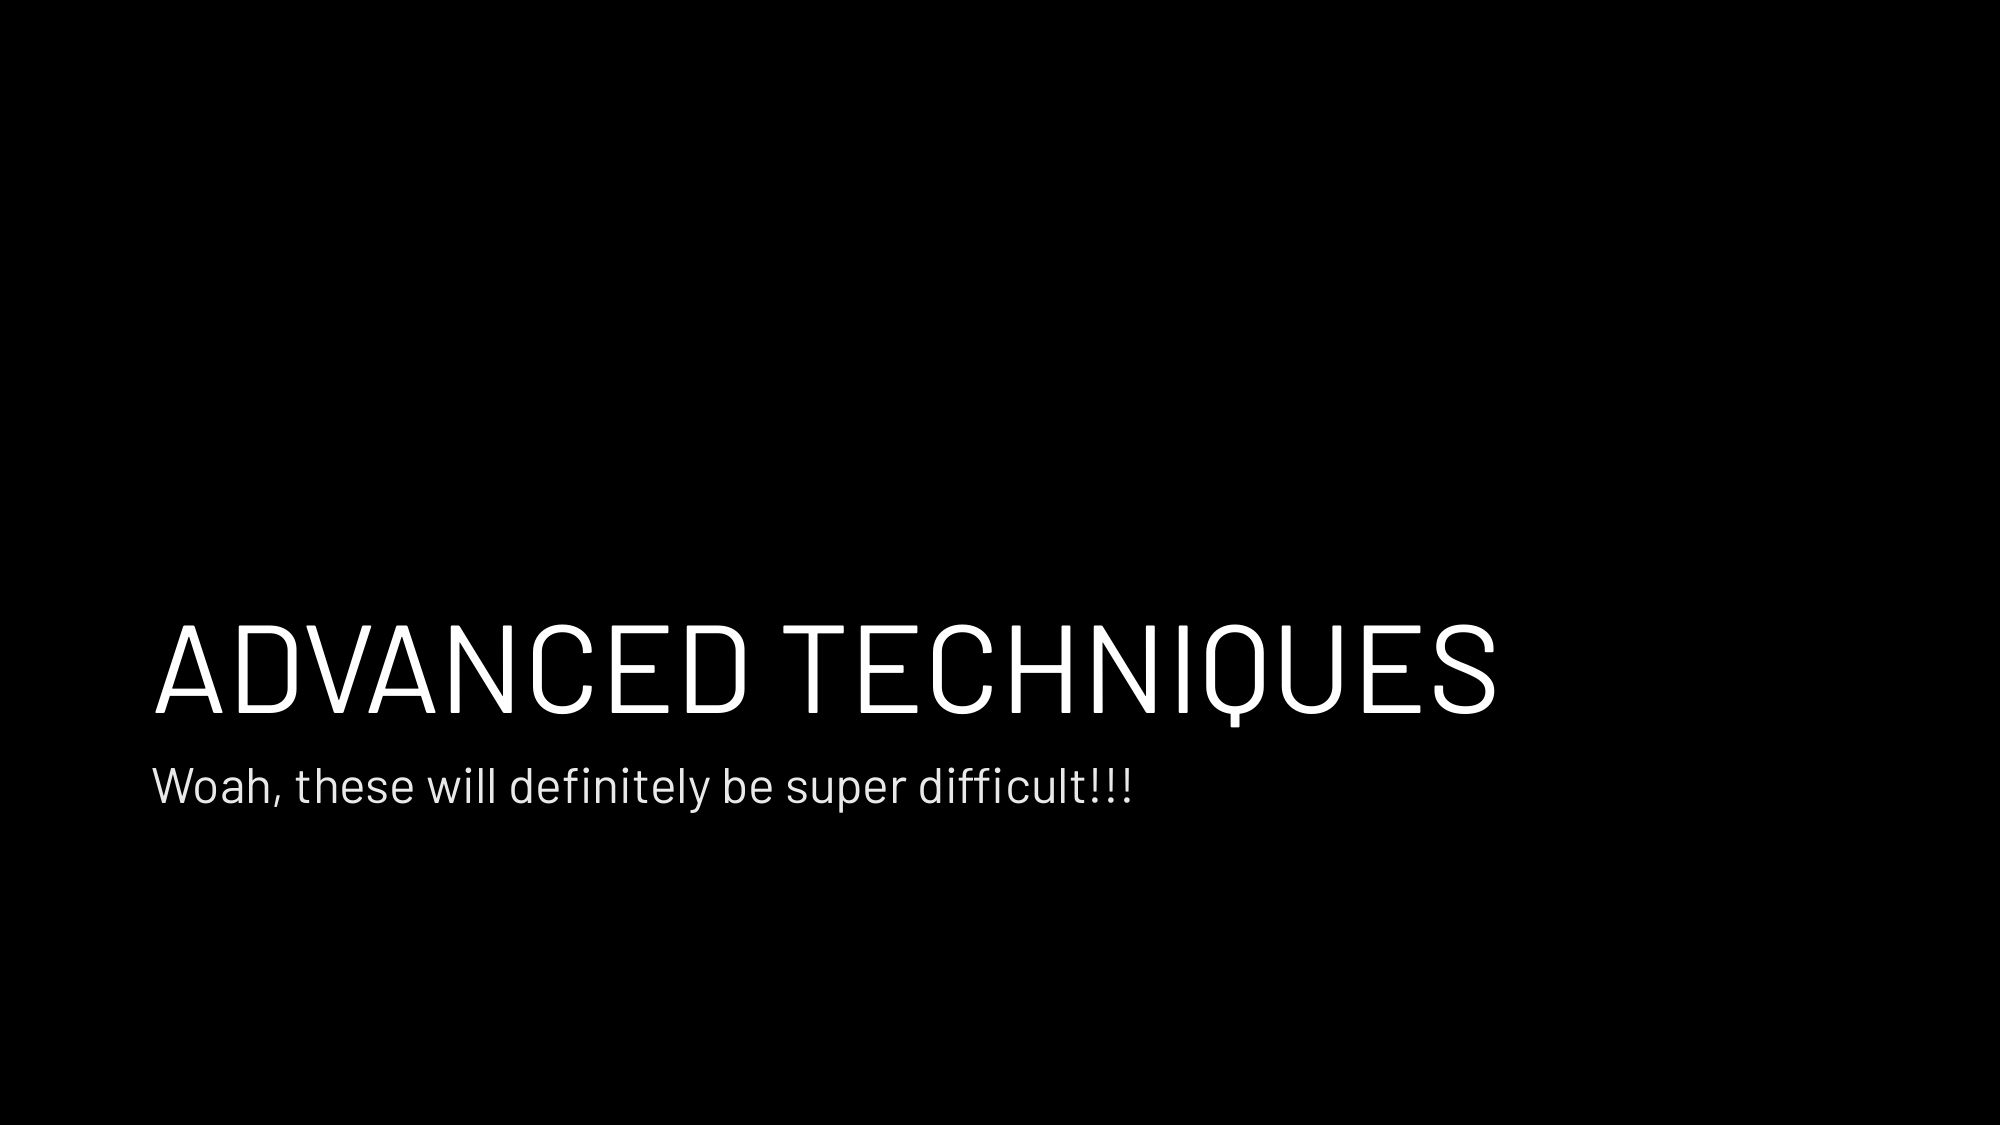

# ADVANCED TECHNIQUES
Woah, these will definitely be super difficult!!!